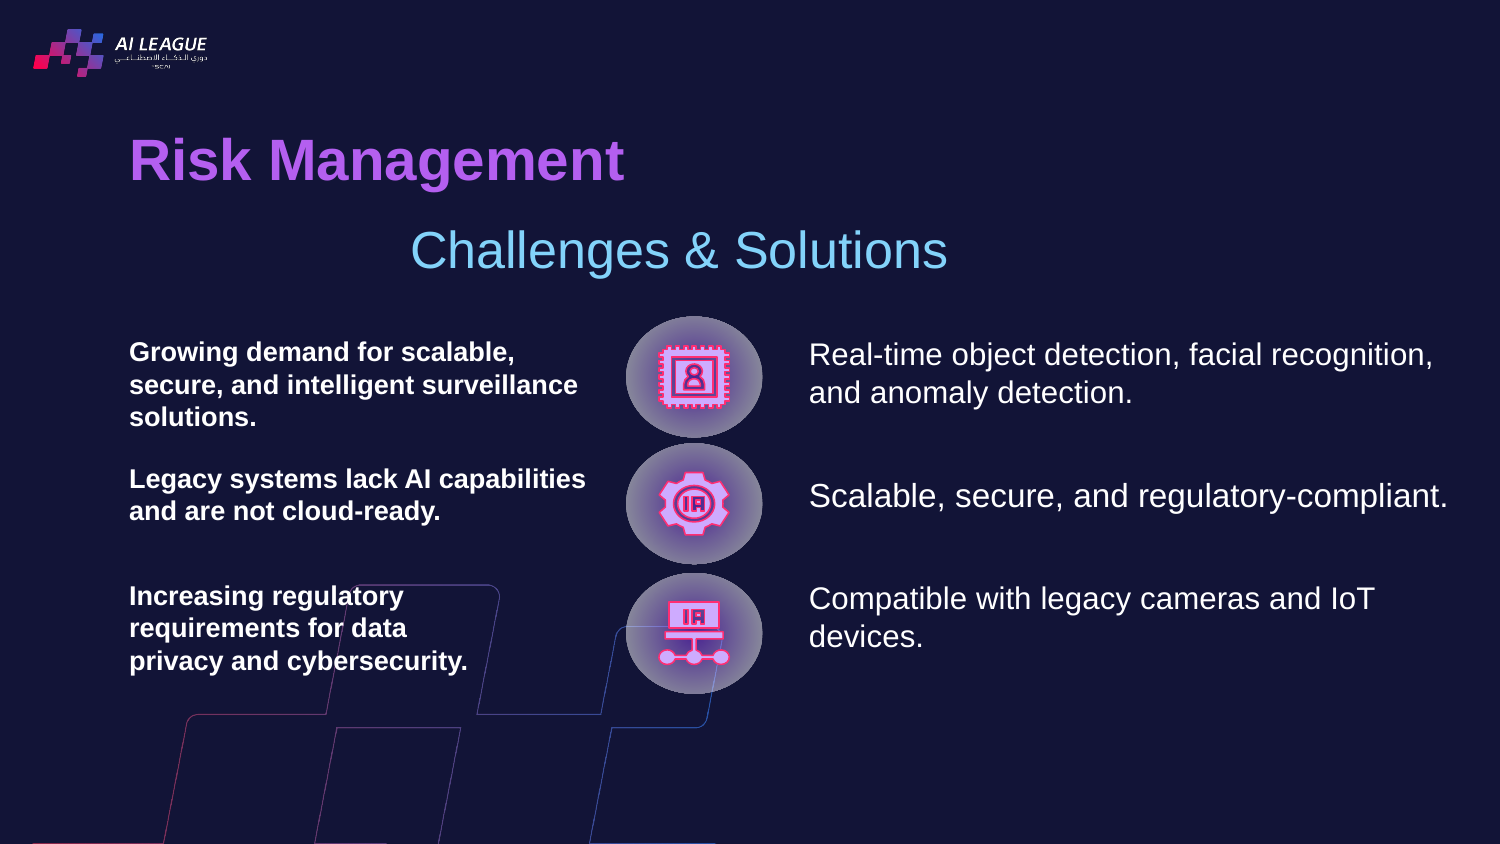

Risk Management

Challenges & Solutions

Real-time object detection, facial recognition, and anomaly detection.

Growing demand for scalable, secure, and intelligent surveillance solutions.

Scalable, secure, and regulatory-compliant.

Legacy systems lack AI capabilities and are not cloud-ready.

Increasing regulatory requirements for data privacy and cybersecurity.
Compatible with legacy cameras and IoT devices.